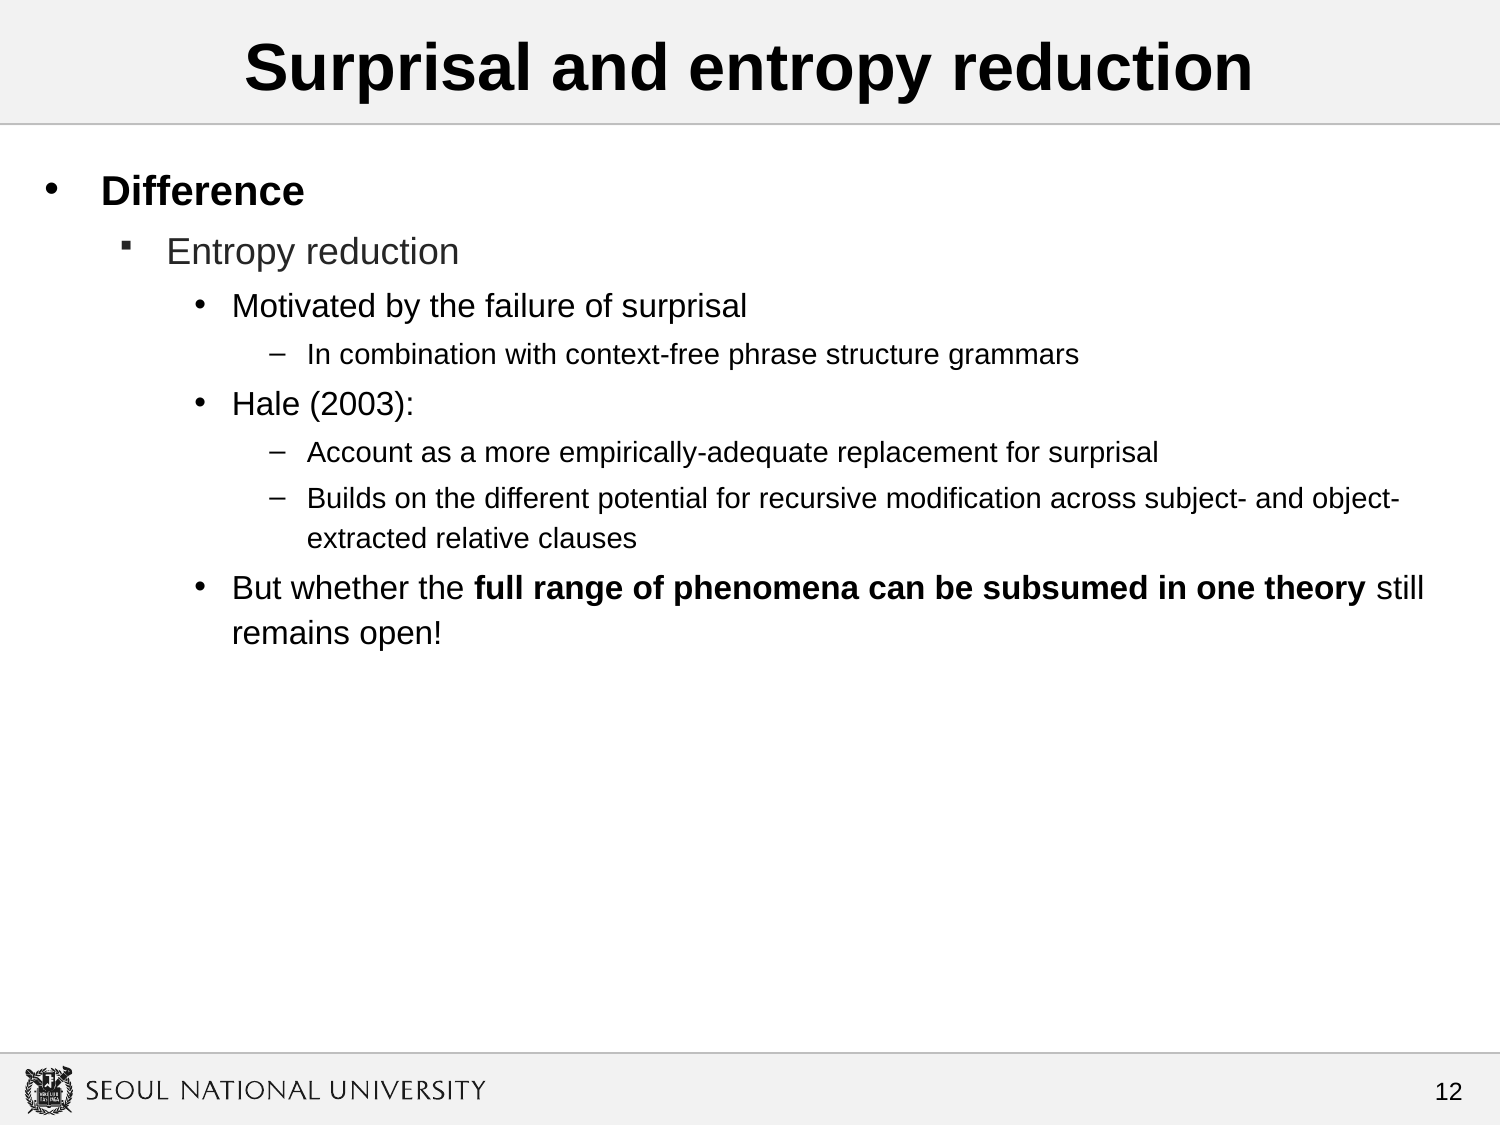

# Surprisal and entropy reduction
Difference
Entropy reduction
Motivated by the failure of surprisal
In combination with context-free phrase structure grammars
Hale (2003):
Account as a more empirically-adequate replacement for surprisal
Builds on the different potential for recursive modification across subject- and object-extracted relative clauses
But whether the full range of phenomena can be subsumed in one theory still remains open!
12